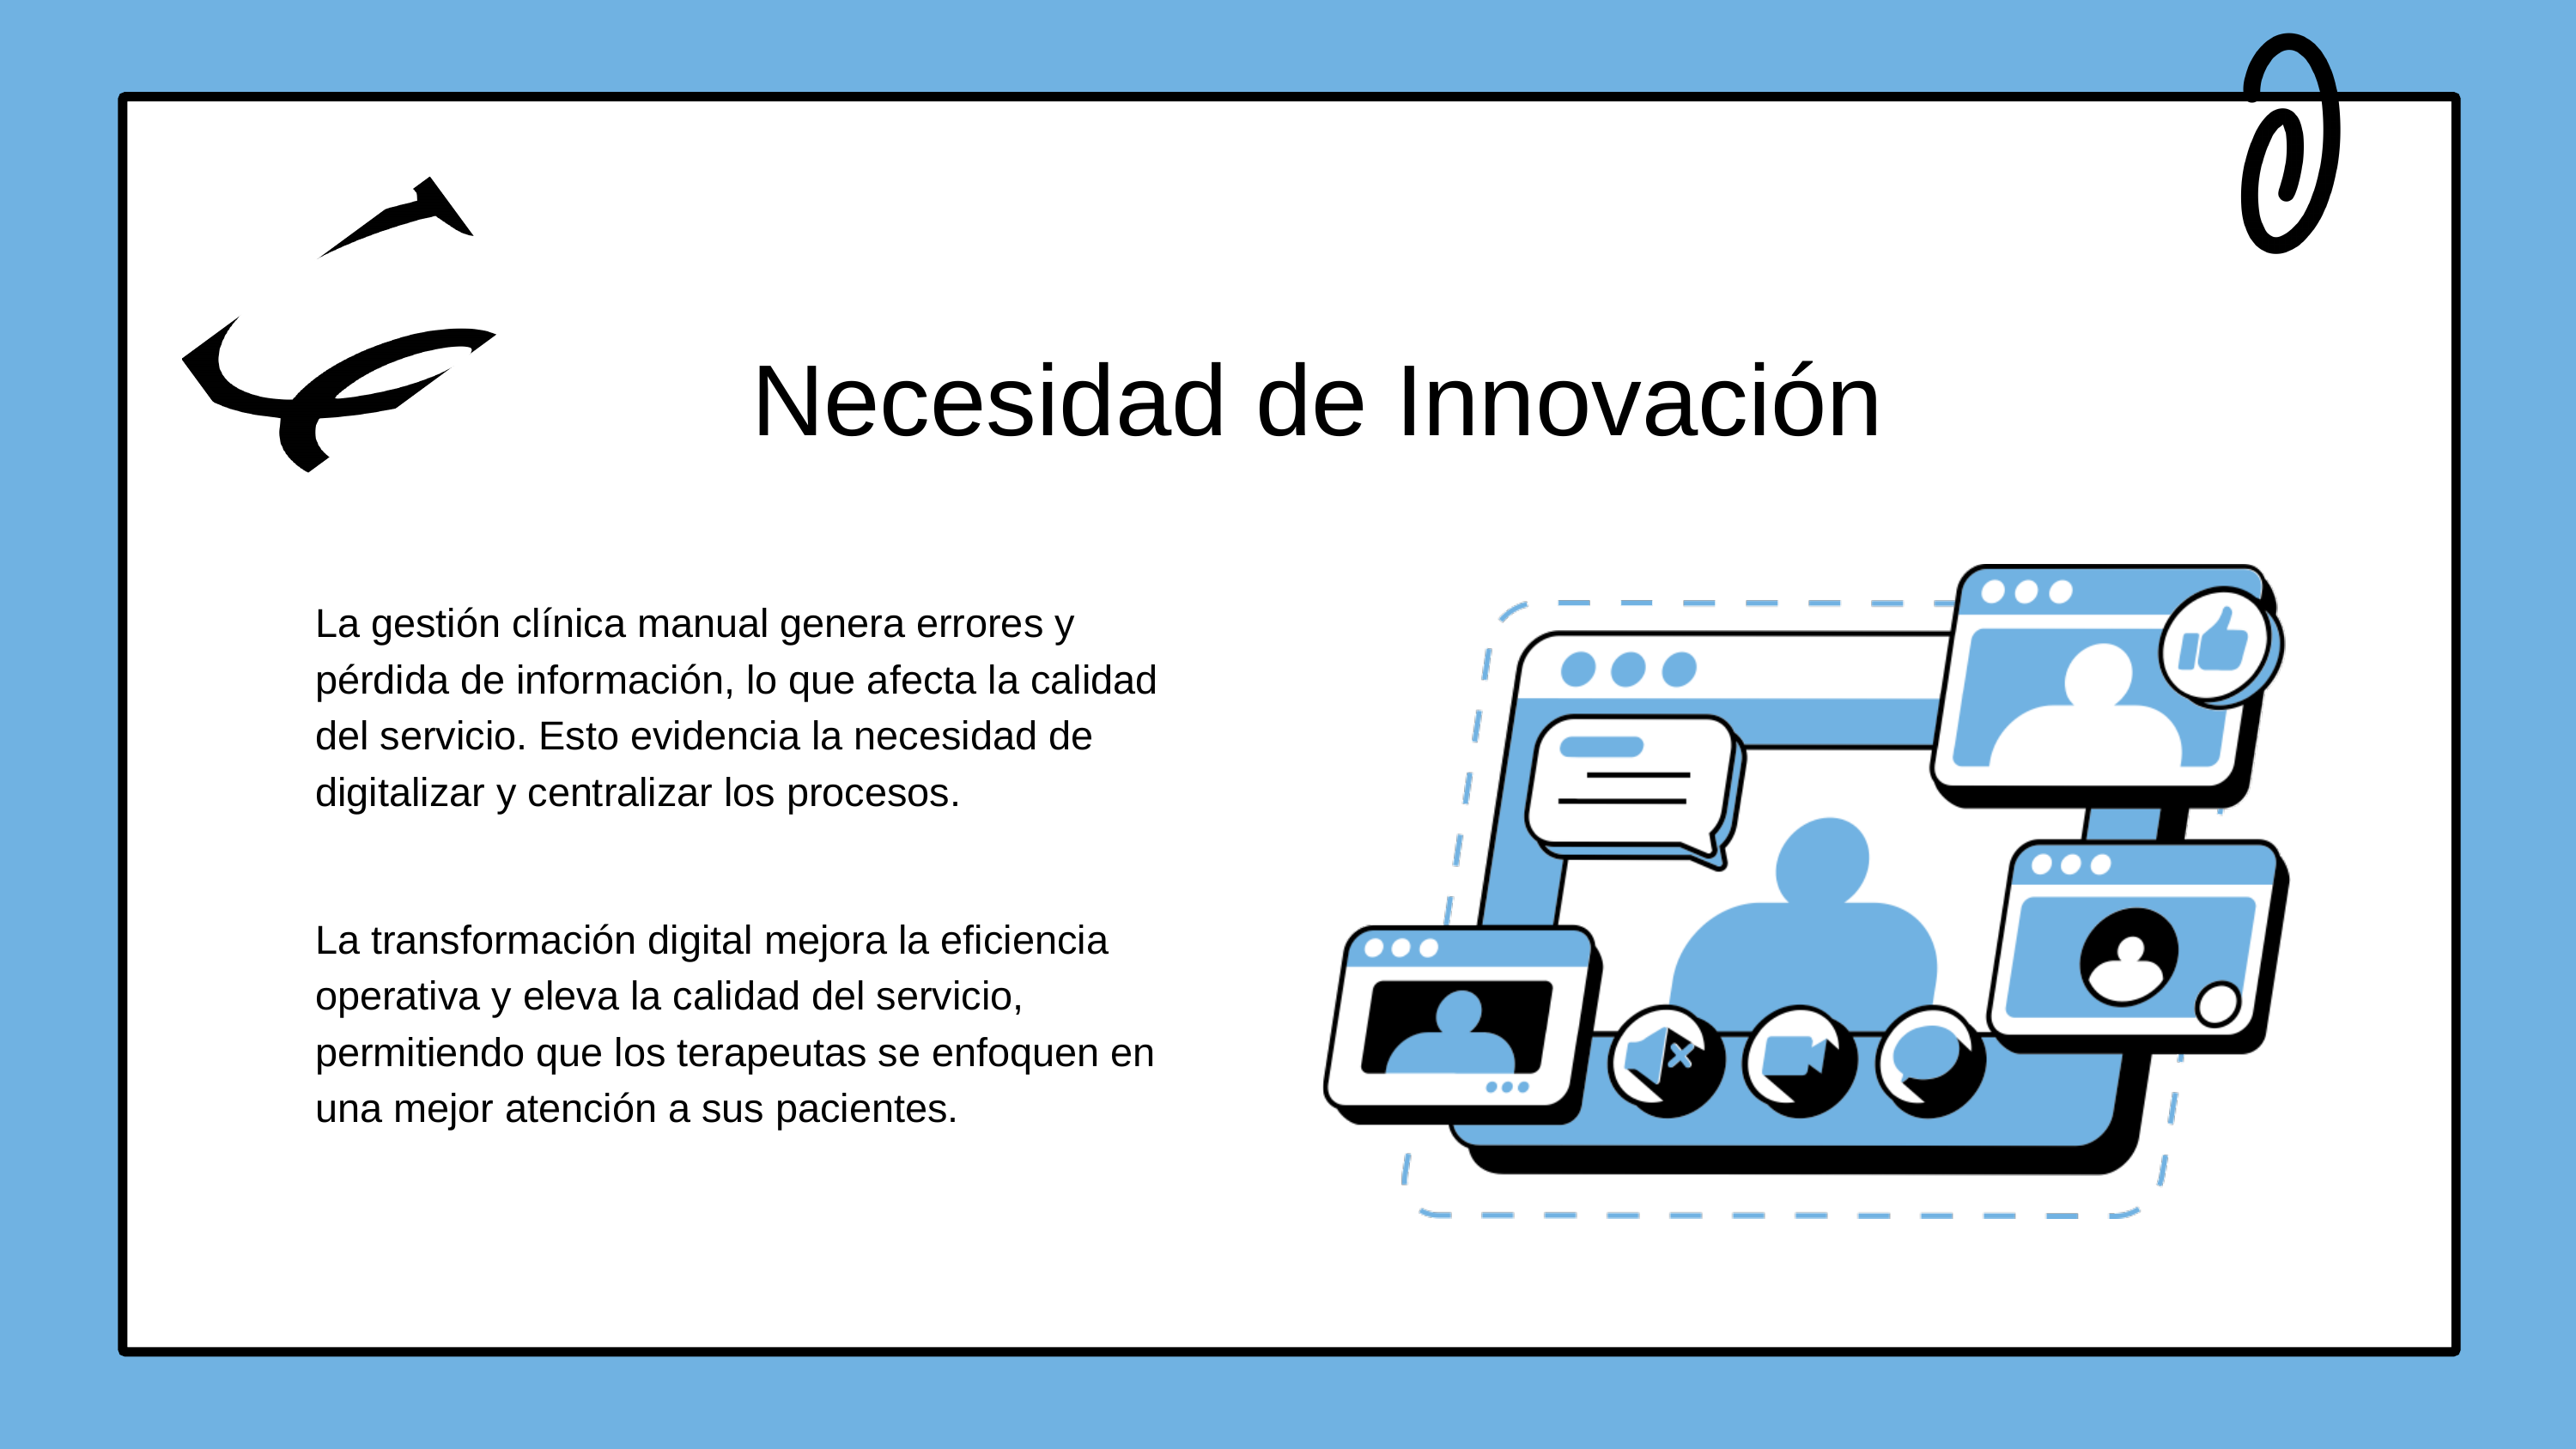

Necesidad de Innovación

La gestión clínica manual genera errores y pérdida de información, lo que afecta la calidad del servicio. Esto evidencia la necesidad de digitalizar y centralizar los procesos.
La transformación digital mejora la eficiencia operativa y eleva la calidad del servicio, permitiendo que los terapeutas se enfoquen en una mejor atención a sus pacientes.